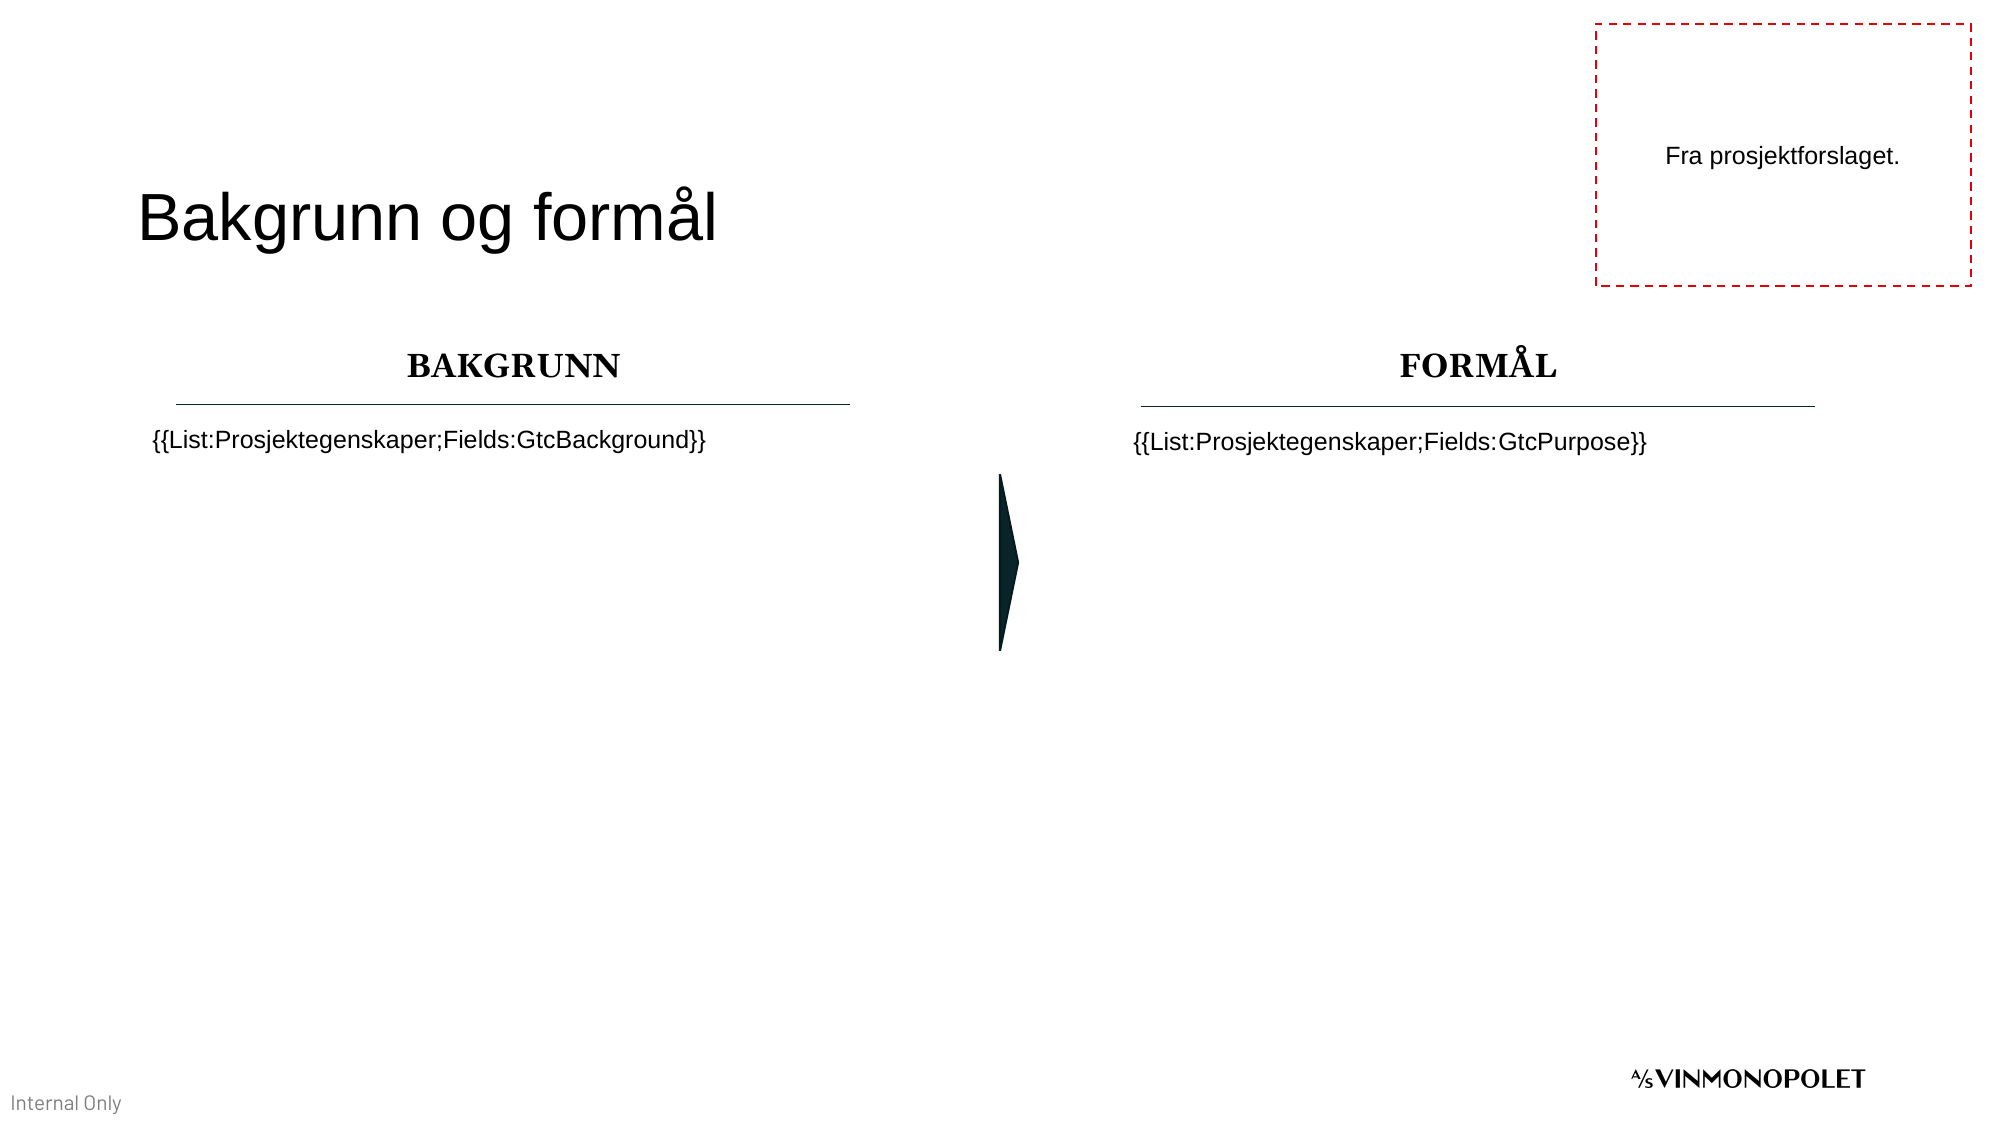

Fra prosjektforslaget.
# Bakgrunn og formål
BAKGRUNN
FORMÅL
{{List:Prosjektegenskaper;Fields:GtcBackground}}
{{List:Prosjektegenskaper;Fields:GtcPurpose}}